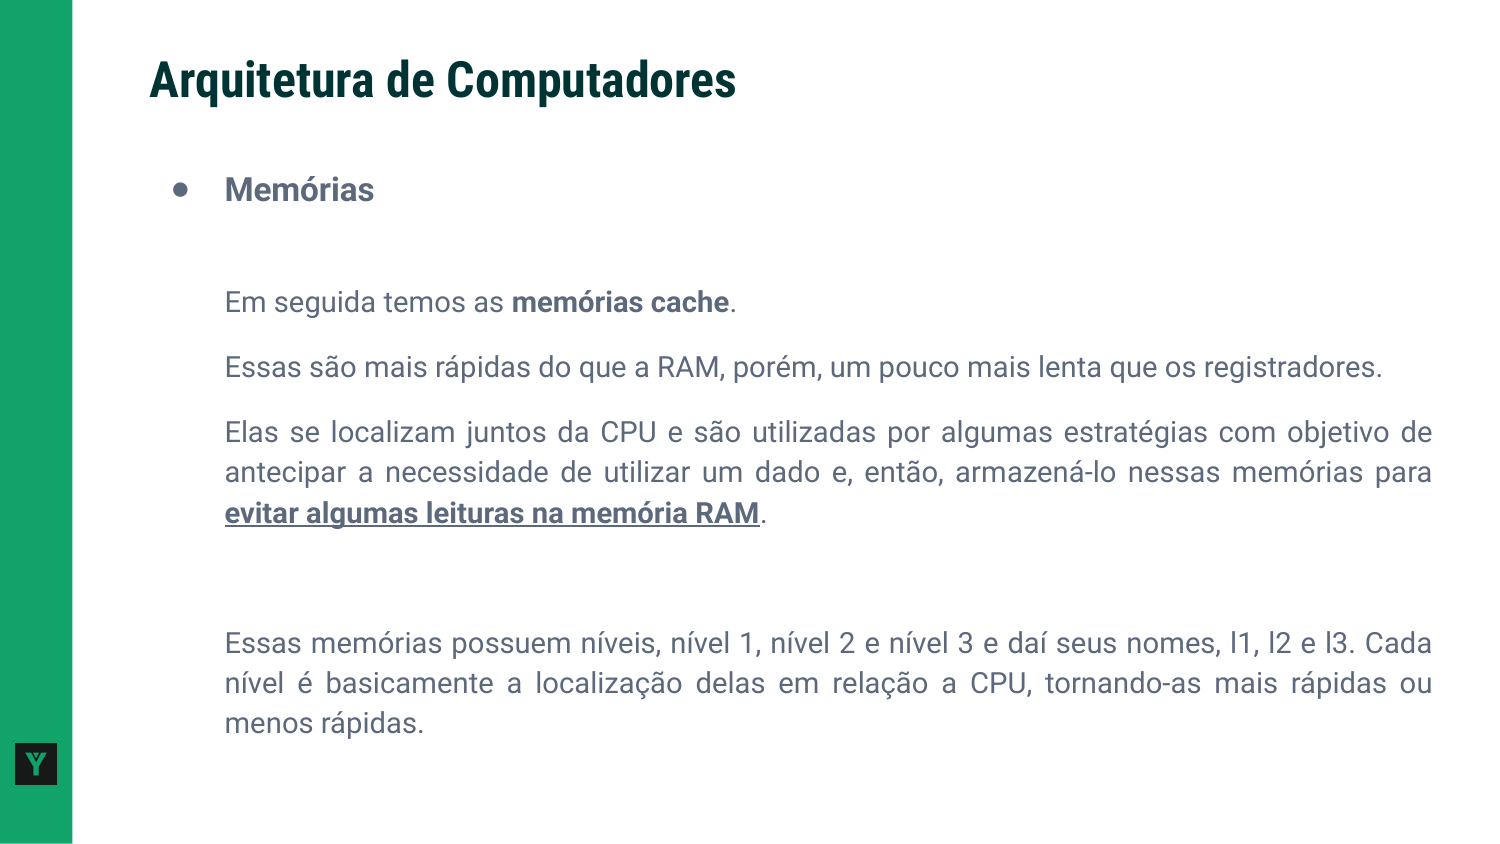

# Arquitetura de Computadores
Memórias

Em seguida temos as memórias cache.
Essas são mais rápidas do que a RAM, porém, um pouco mais lenta que os registradores.
Elas se localizam juntos da CPU e são utilizadas por algumas estratégias com objetivo de antecipar a necessidade de utilizar um dado e, então, armazená-lo nessas memórias para evitar algumas leituras na memória RAM.

Essas memórias possuem níveis, nível 1, nível 2 e nível 3 e daí seus nomes, l1, l2 e l3. Cada nível é basicamente a localização delas em relação a CPU, tornando-as mais rápidas ou menos rápidas.